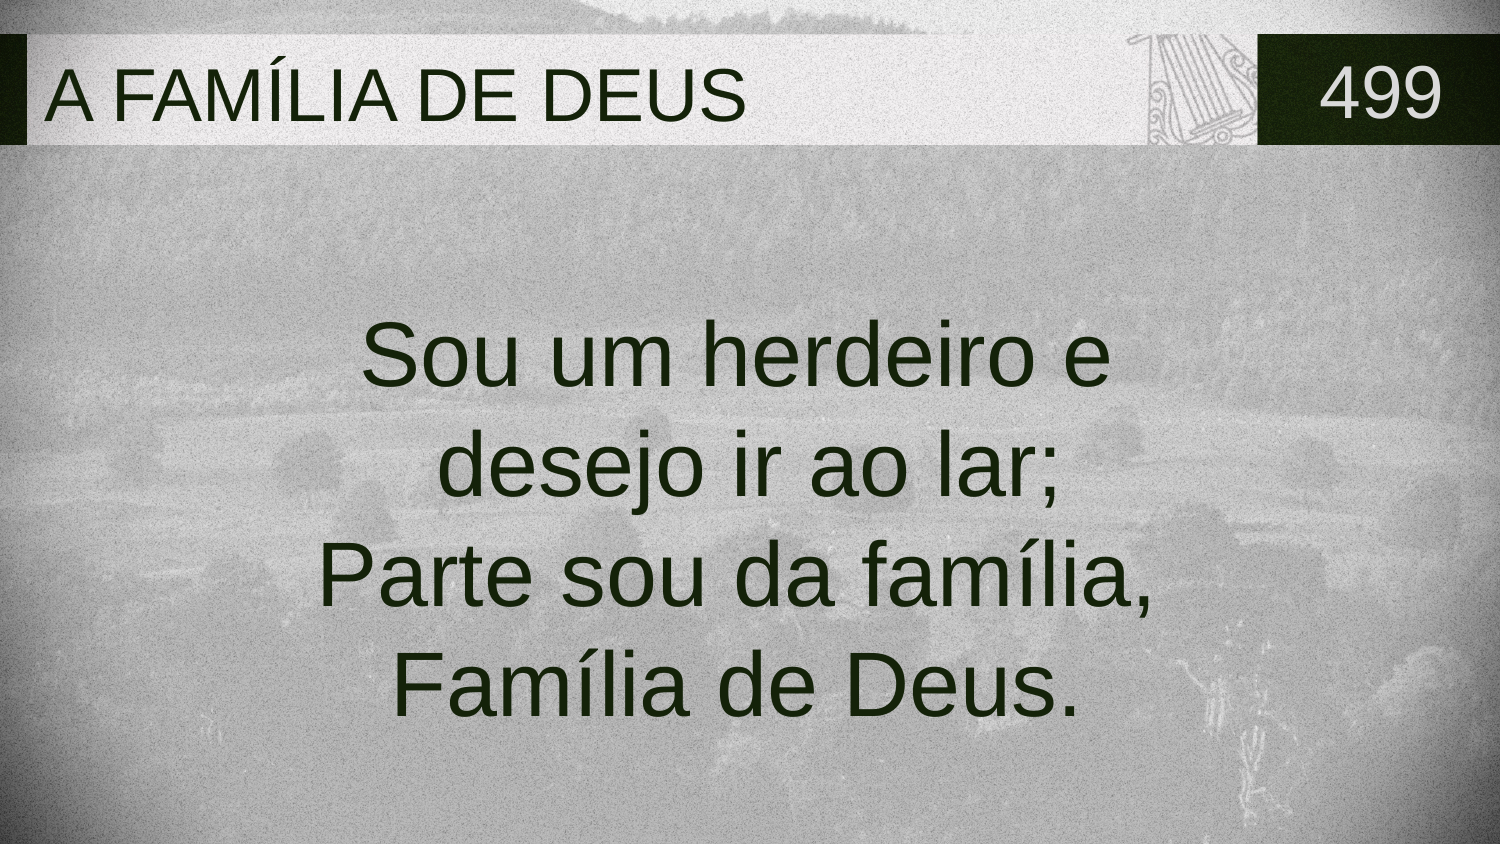

# A FAMÍLIA DE DEUS
499
Sou um herdeiro e
desejo ir ao lar;
Parte sou da família,
Família de Deus.